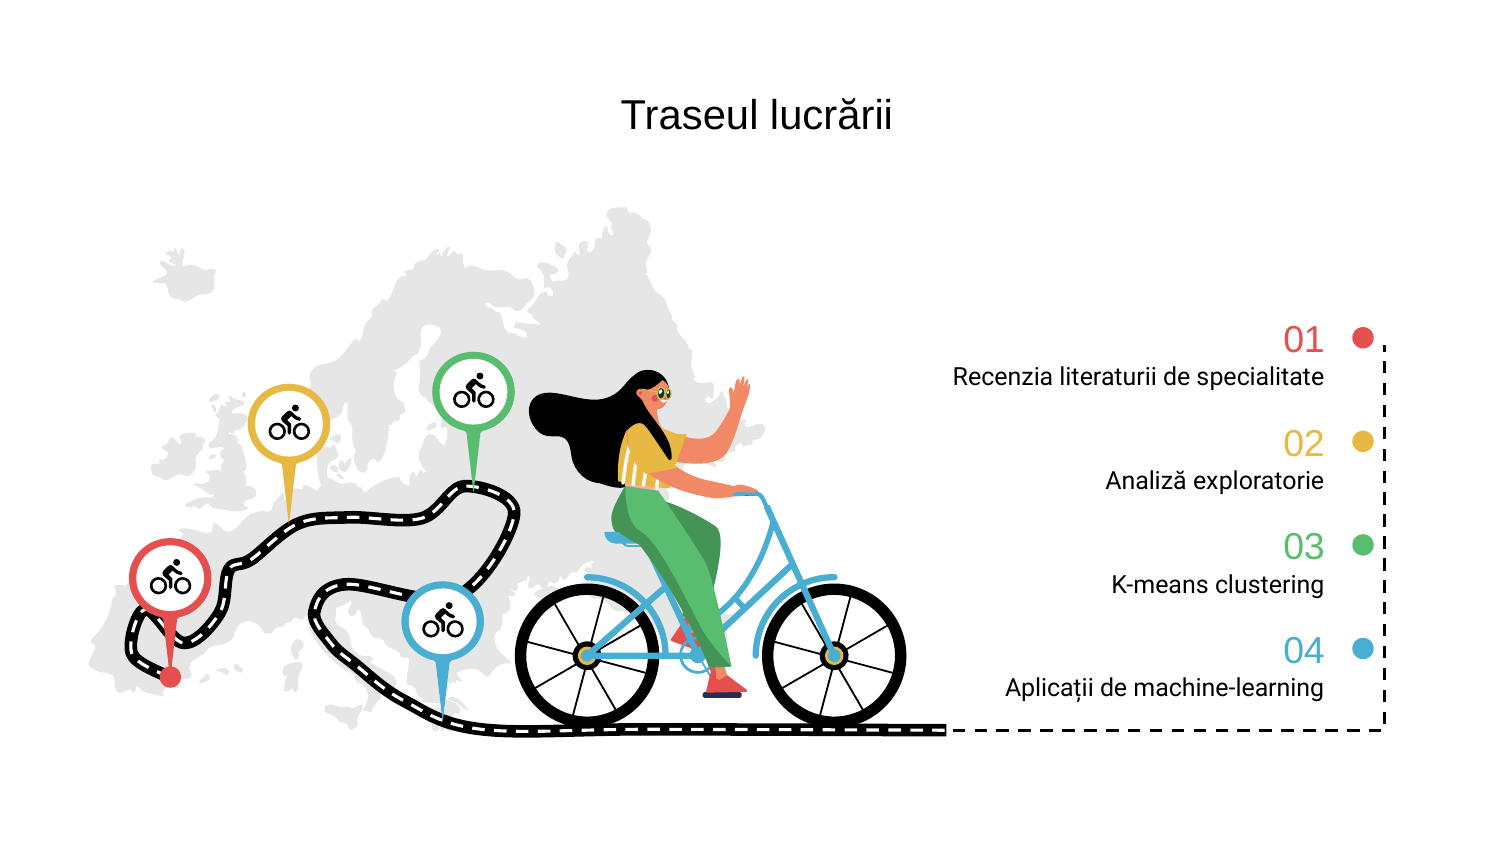

# Traseul lucrării

01
Recenzia literaturii de specialitate

02
Analiză exploratorie

03
K-means clustering

04
Aplicații de machine-learning